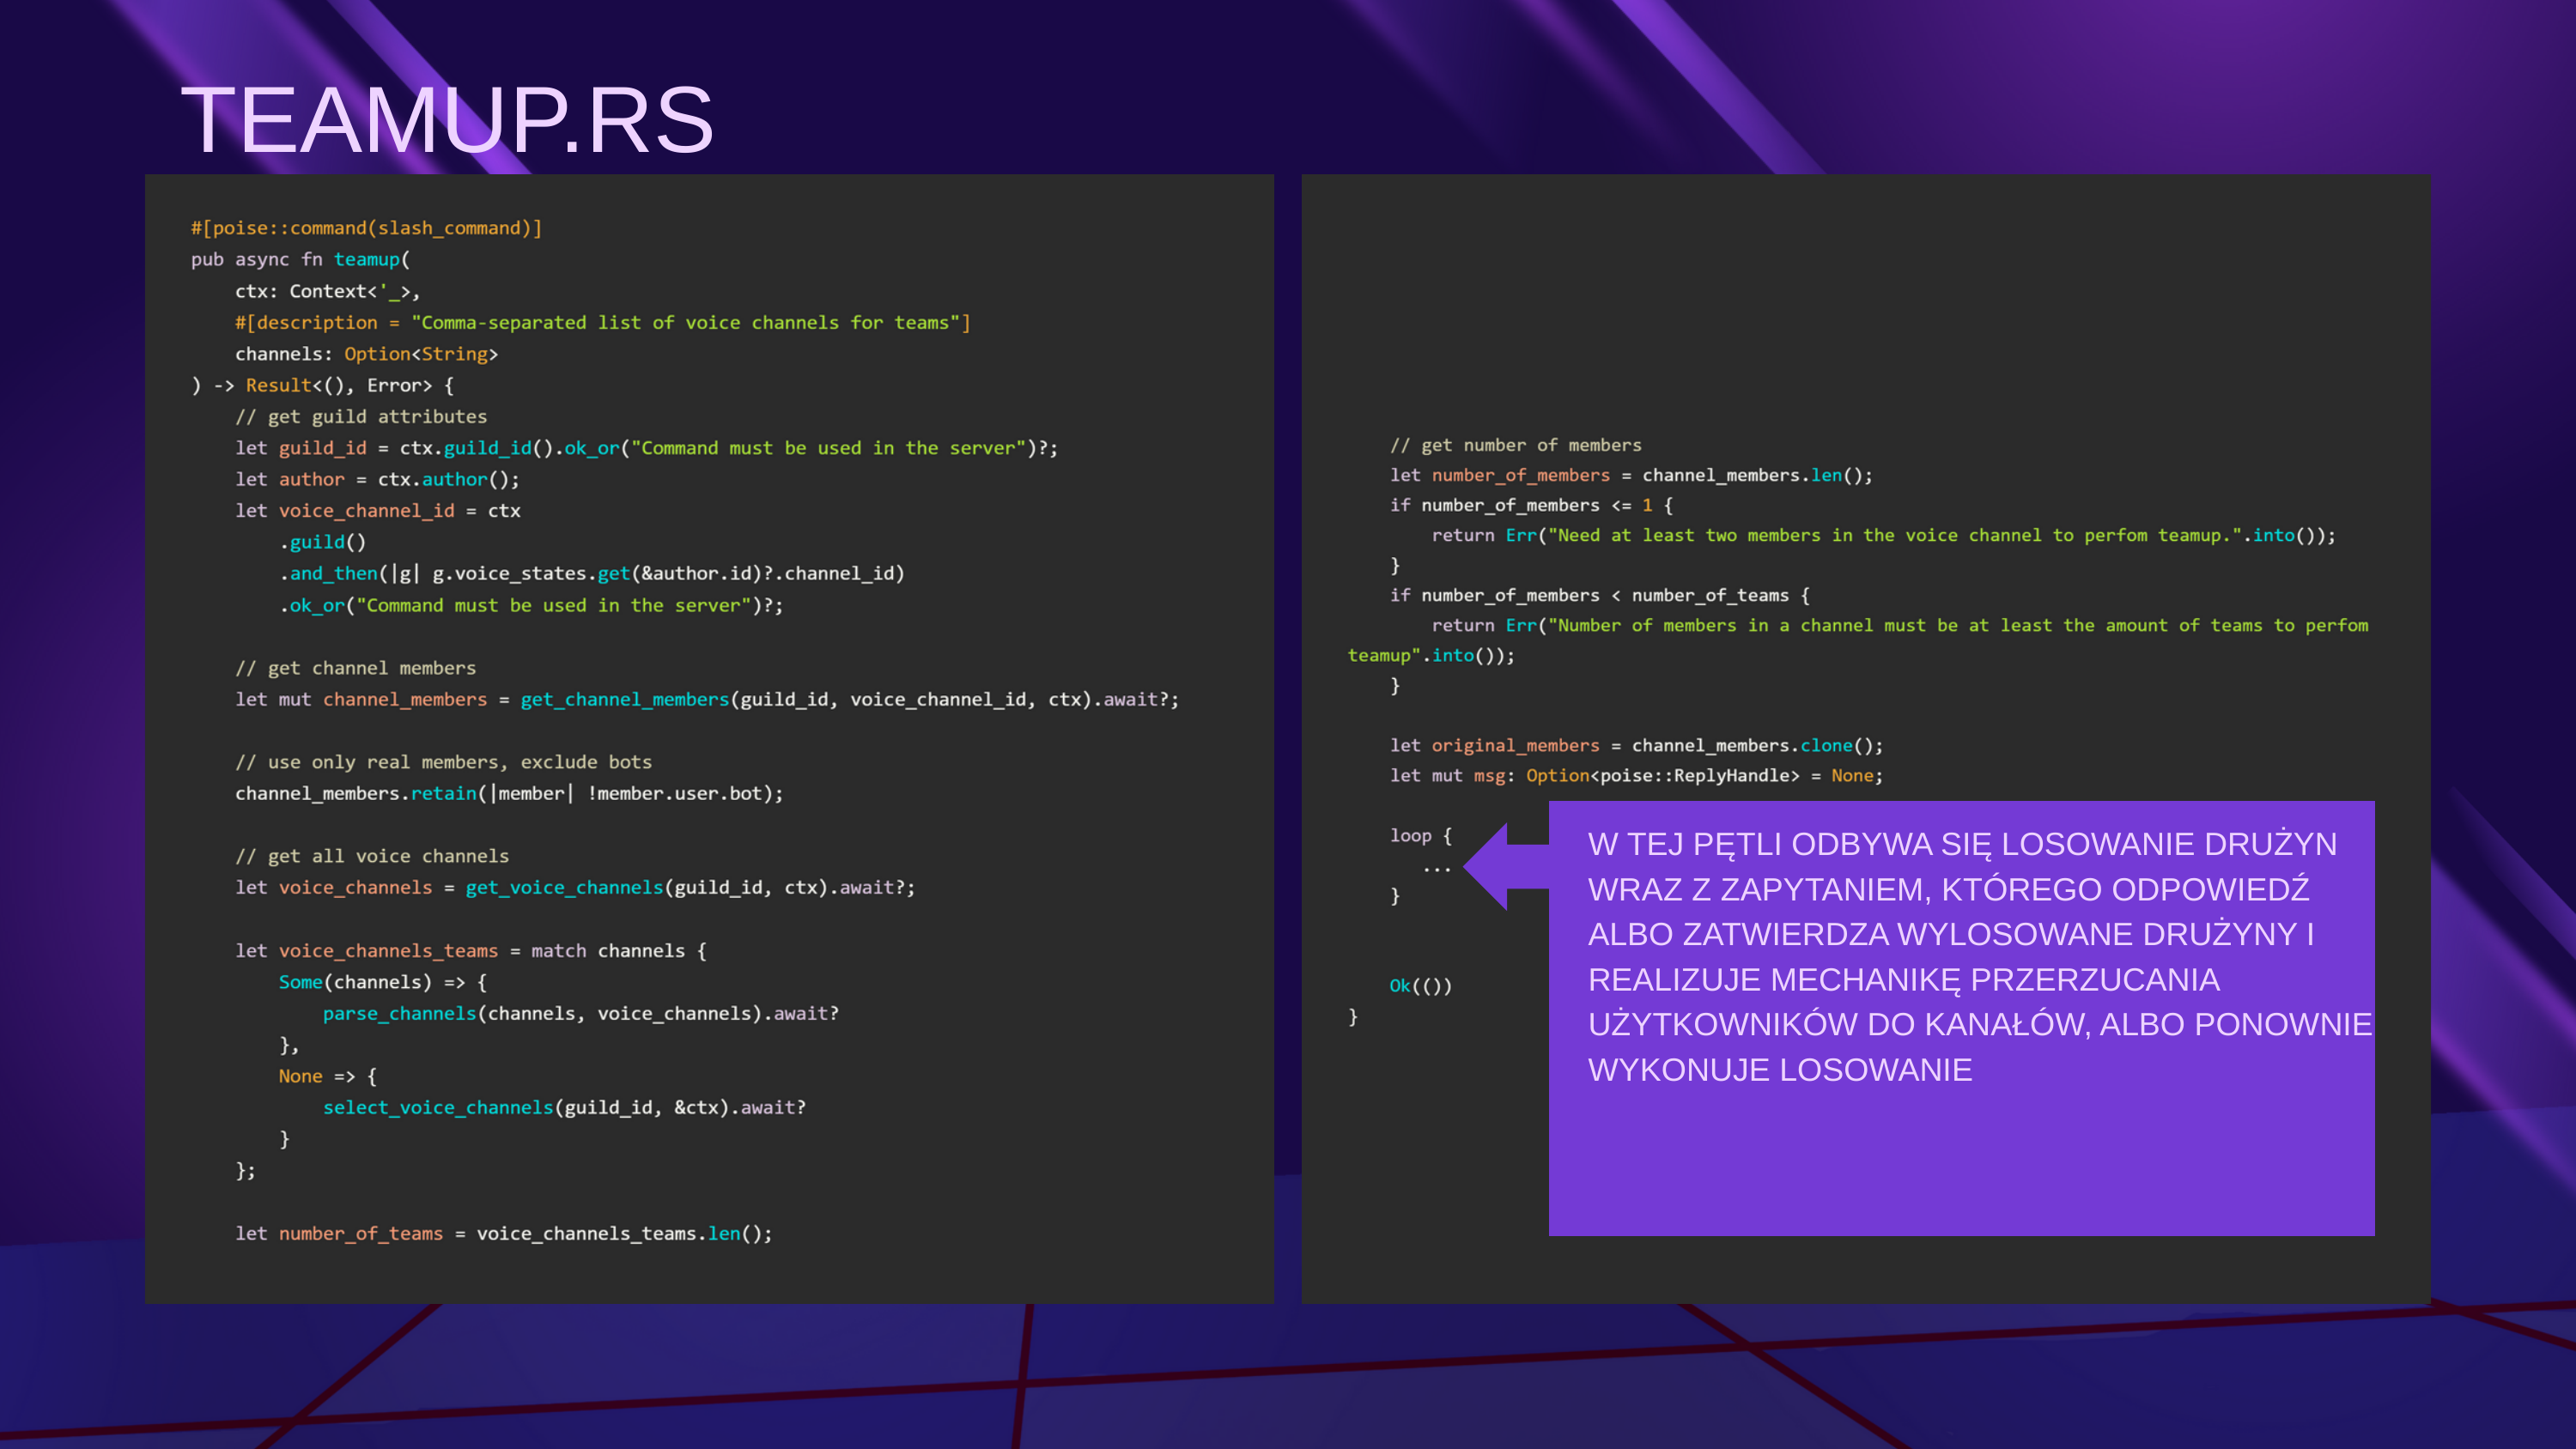

TEAMUP.RS

W TEJ PĘTLI ODBYWA SIĘ LOSOWANIE DRUŻYN WRAZ Z ZAPYTANIEM, KTÓREGO ODPOWIEDŹ ALBO ZATWIERDZA WYLOSOWANE DRUŻYNY I REALIZUJE MECHANIKĘ PRZERZUCANIA UŻYTKOWNIKÓW DO KANAŁÓW, ALBO PONOWNIE WYKONUJE LOSOWANIE